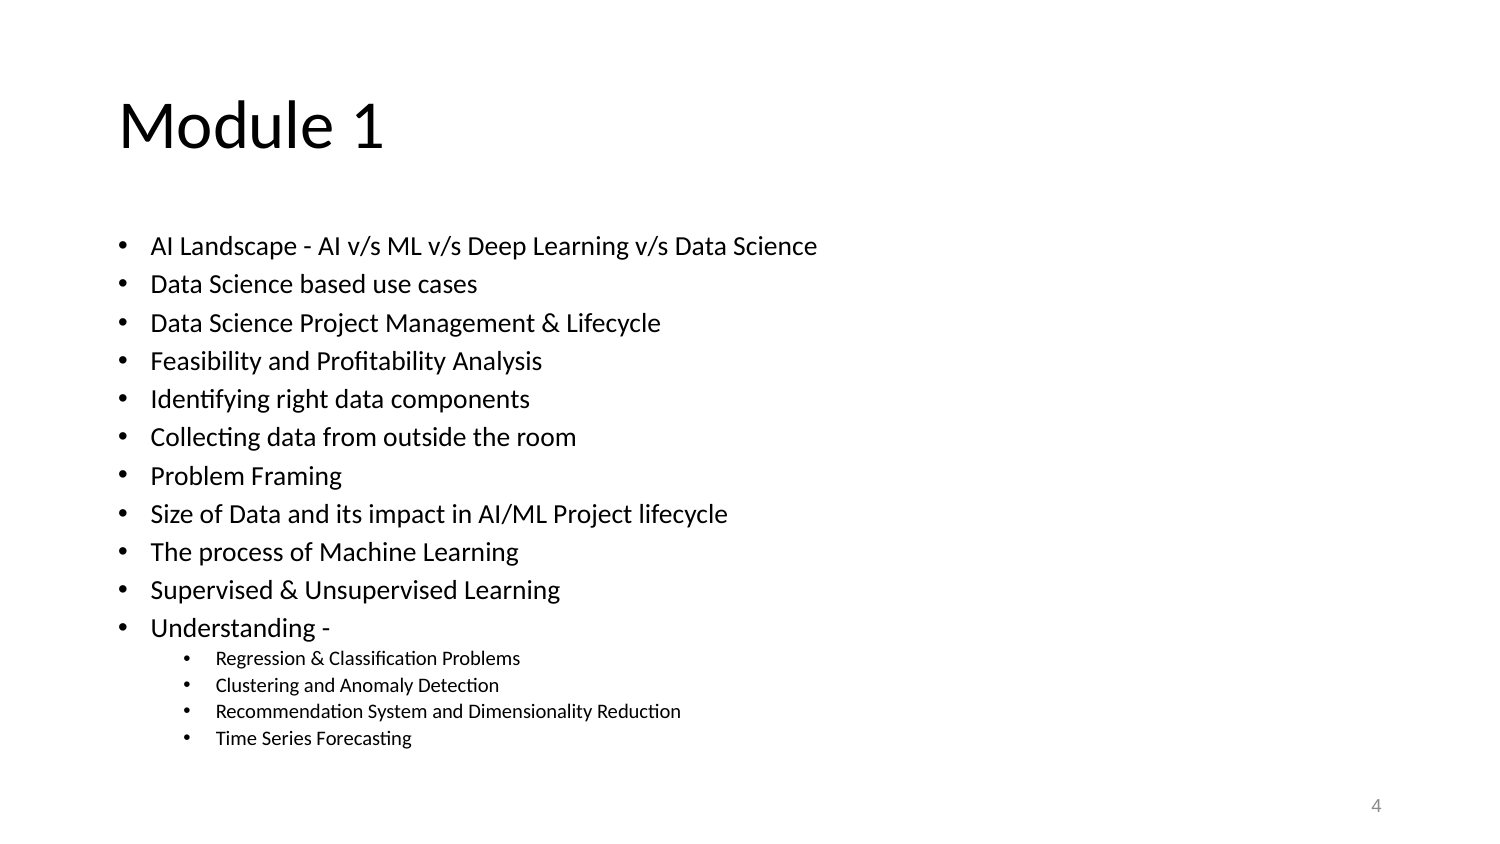

# Module 1
AI Landscape - AI v/s ML v/s Deep Learning v/s Data Science
Data Science based use cases
Data Science Project Management & Lifecycle
Feasibility and Profitability Analysis
Identifying right data components
Collecting data from outside the room
Problem Framing
Size of Data and its impact in AI/ML Project lifecycle
The process of Machine Learning
Supervised & Unsupervised Learning
Understanding -
Regression & Classification Problems
Clustering and Anomaly Detection
Recommendation System and Dimensionality Reduction
Time Series Forecasting
4